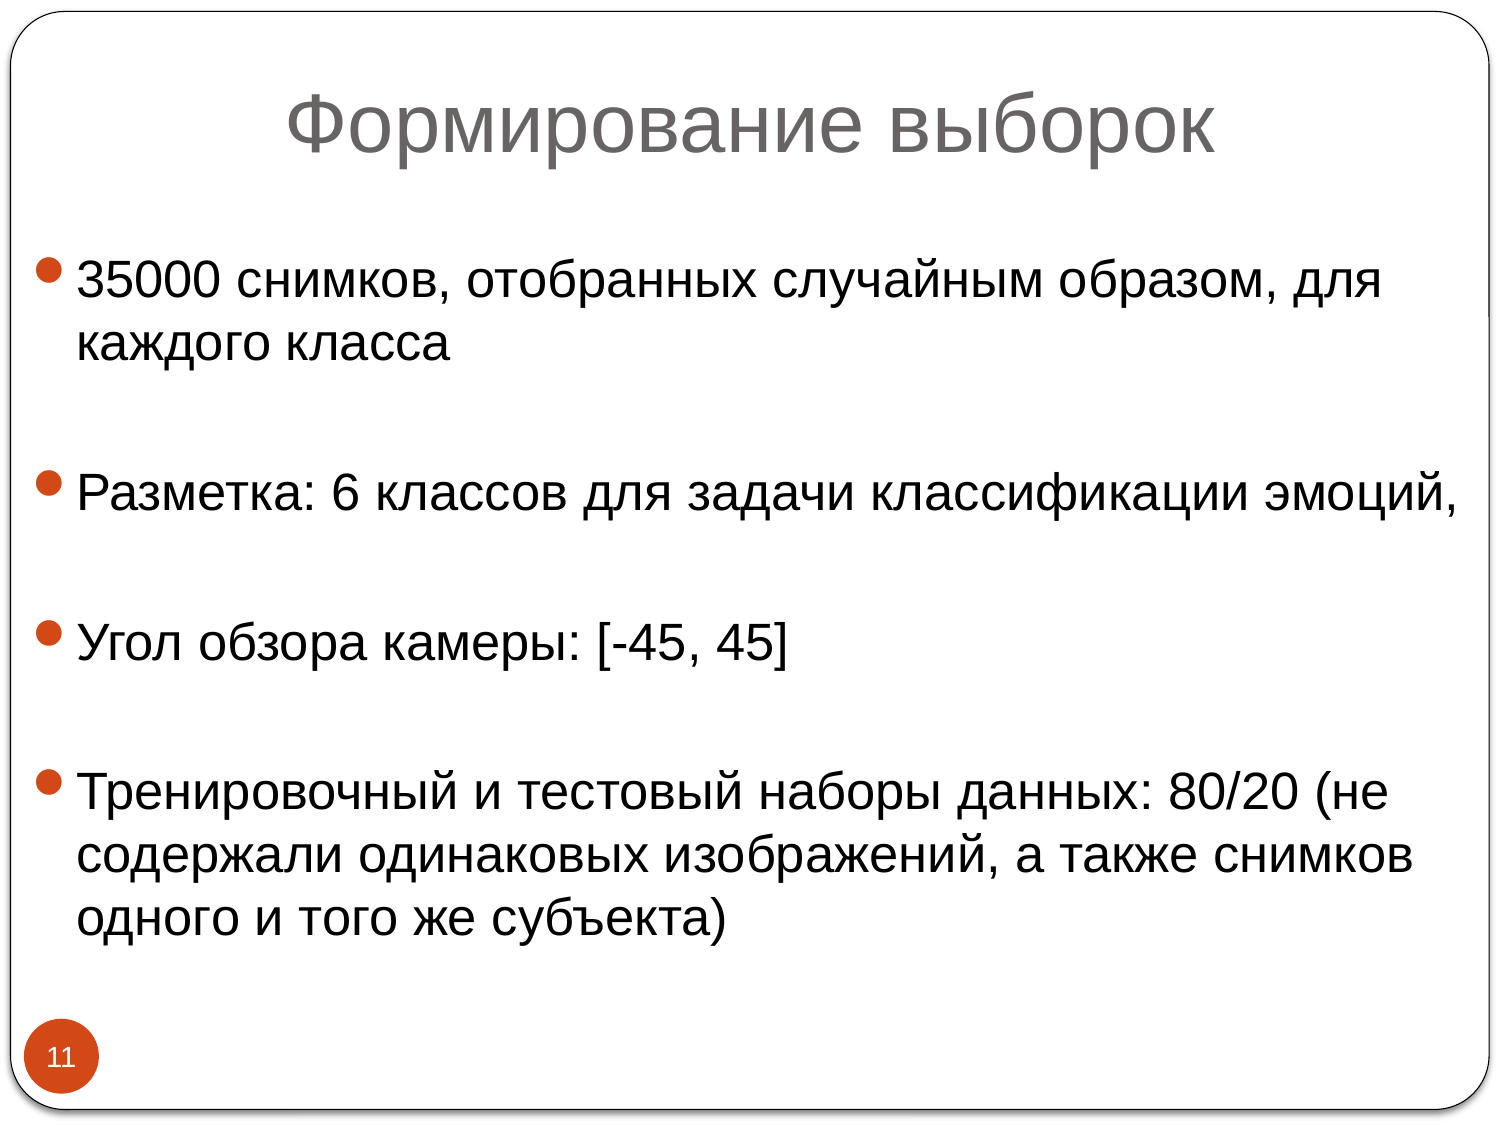

# Формирование выборок
35000 снимков, отобранных случайным образом, для каждого класса

Разметка: 6 классов для задачи классификации эмоций,

Угол обзора камеры: [-45, 45]

Тренировочный и тестовый наборы данных: 80/20 (не содержали одинаковых изображений, а также снимков одного и того же субъекта)
11